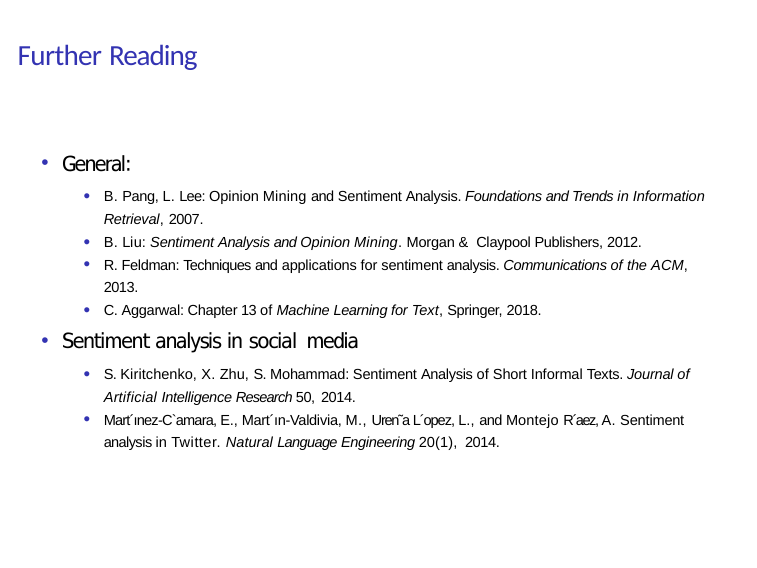

# Further Reading
General:
B. Pang, L. Lee: Opinion Mining and Sentiment Analysis. Foundations and Trends in Information  Retrieval, 2007.
B. Liu: Sentiment Analysis and Opinion Mining. Morgan & Claypool Publishers, 2012.
R. Feldman: Techniques and applications for sentiment analysis. Communications of the ACM,  2013.
C. Aggarwal: Chapter 13 of Machine Learning for Text, Springer, 2018.
Sentiment analysis in social media
S. Kiritchenko, X. Zhu, S. Mohammad: Sentiment Analysis of Short Informal Texts. Journal of  Artificial Intelligence Research 50, 2014.
Mart´ınez-C`amara, E., Mart´ın-Valdivia, M., Uren˜a L´opez, L., and Montejo R´aez, A. Sentiment  analysis in Twitter. Natural Language Engineering 20(1), 2014.